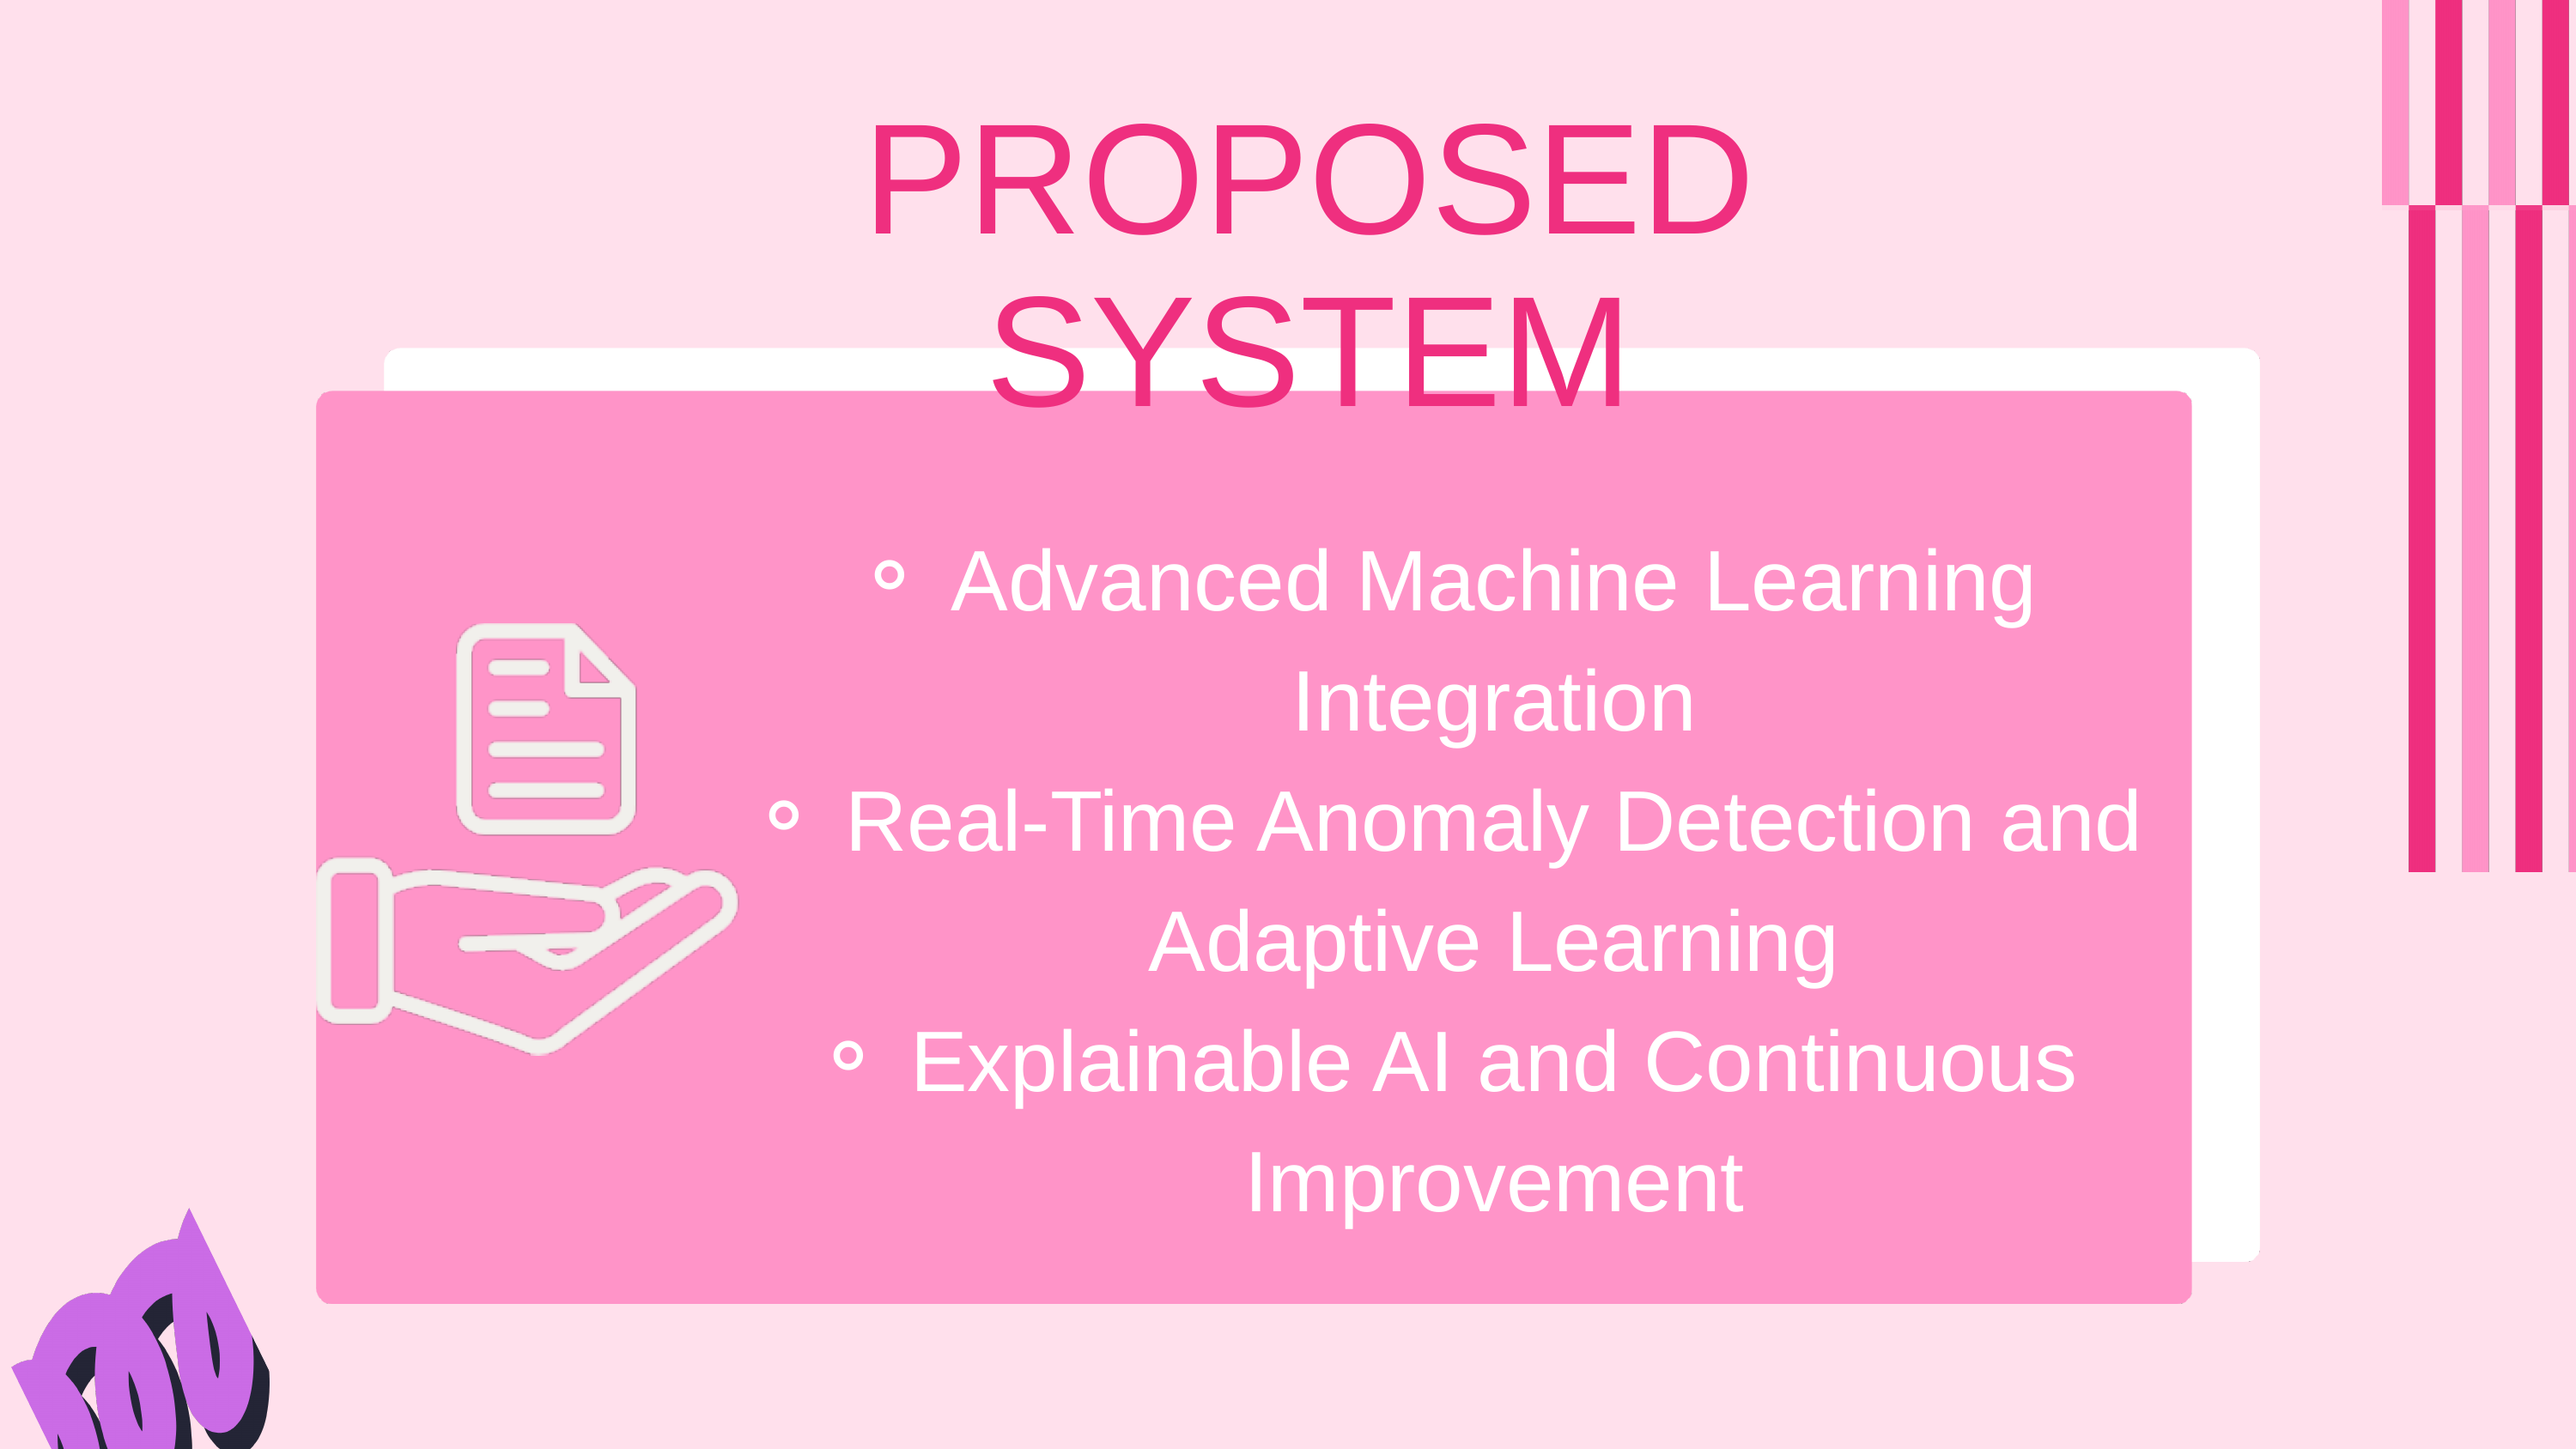

PROPOSED SYSTEM

Advanced Machine Learning Integration
Real-Time Anomaly Detection and Adaptive Learning
Explainable AI and Continuous Improvement